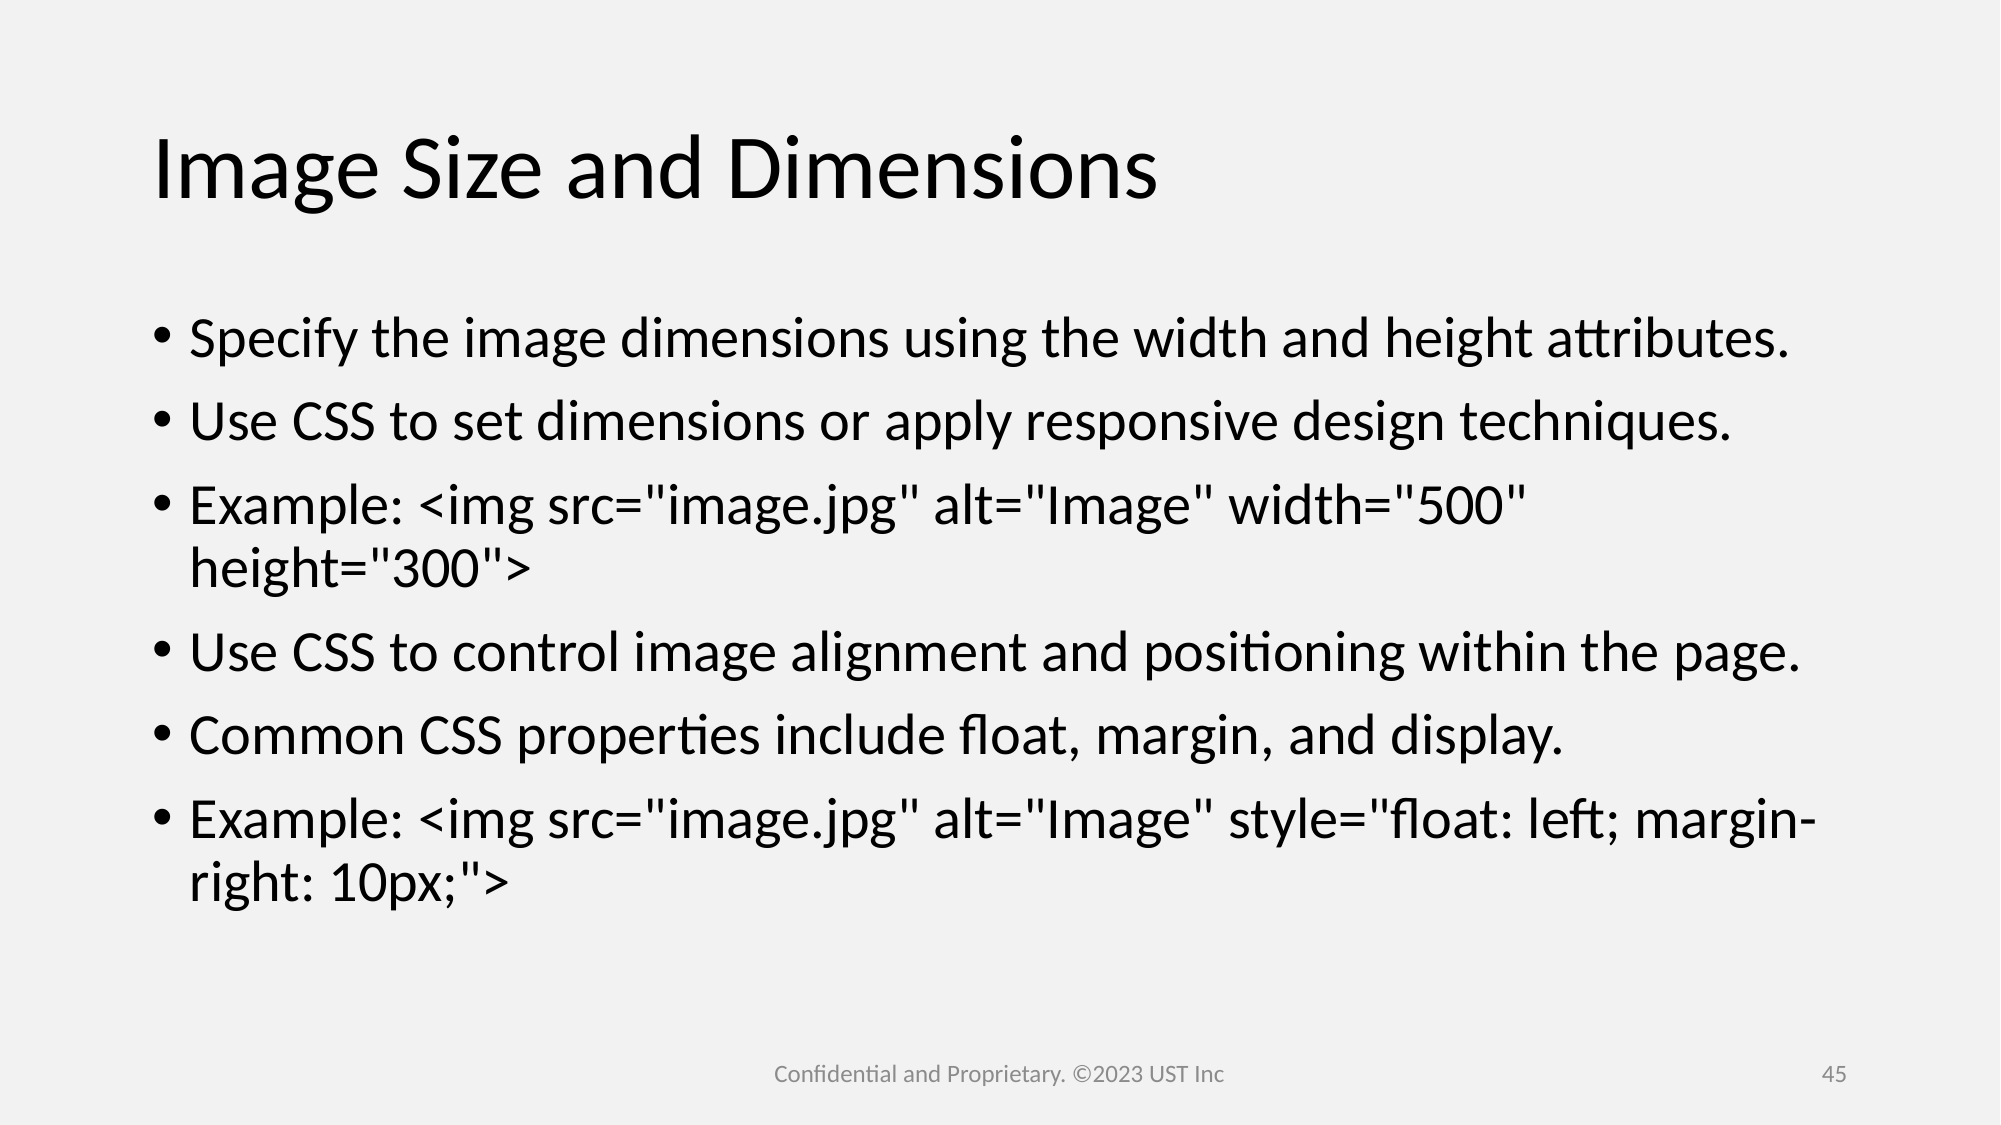

# Image Size and Dimensions
Specify the image dimensions using the width and height attributes.
Use CSS to set dimensions or apply responsive design techniques.
Example: <img src="image.jpg" alt="Image" width="500" height="300">
Use CSS to control image alignment and positioning within the page.
Common CSS properties include float, margin, and display.
Example: <img src="image.jpg" alt="Image" style="float: left; margin-right: 10px;">

Confidential and Proprietary. ©2023 UST Inc
45